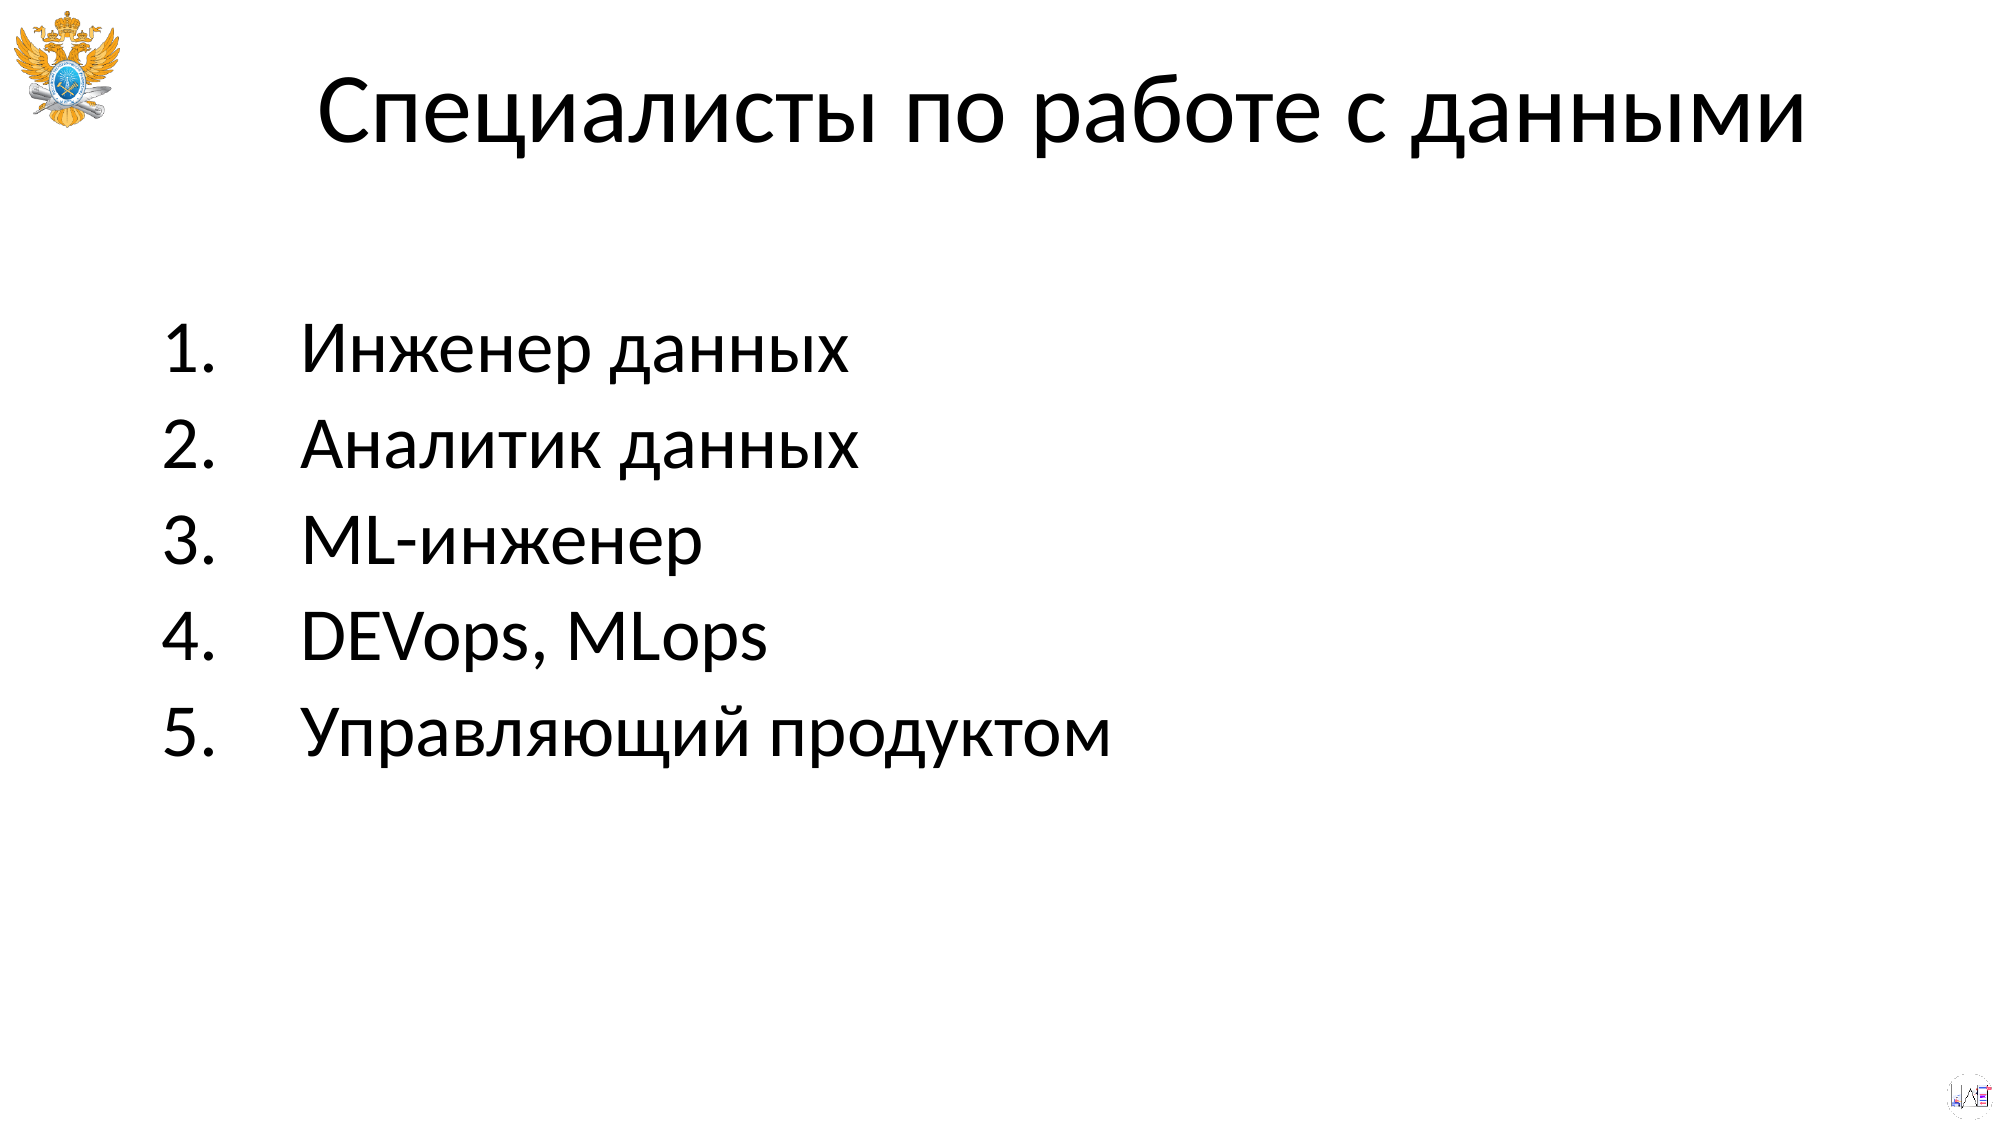

Специалисты по работе с данными
 Инженер данных
 Аналитик данных
 ML-инженер
 DEVops, MLops
 Управляющий продуктом